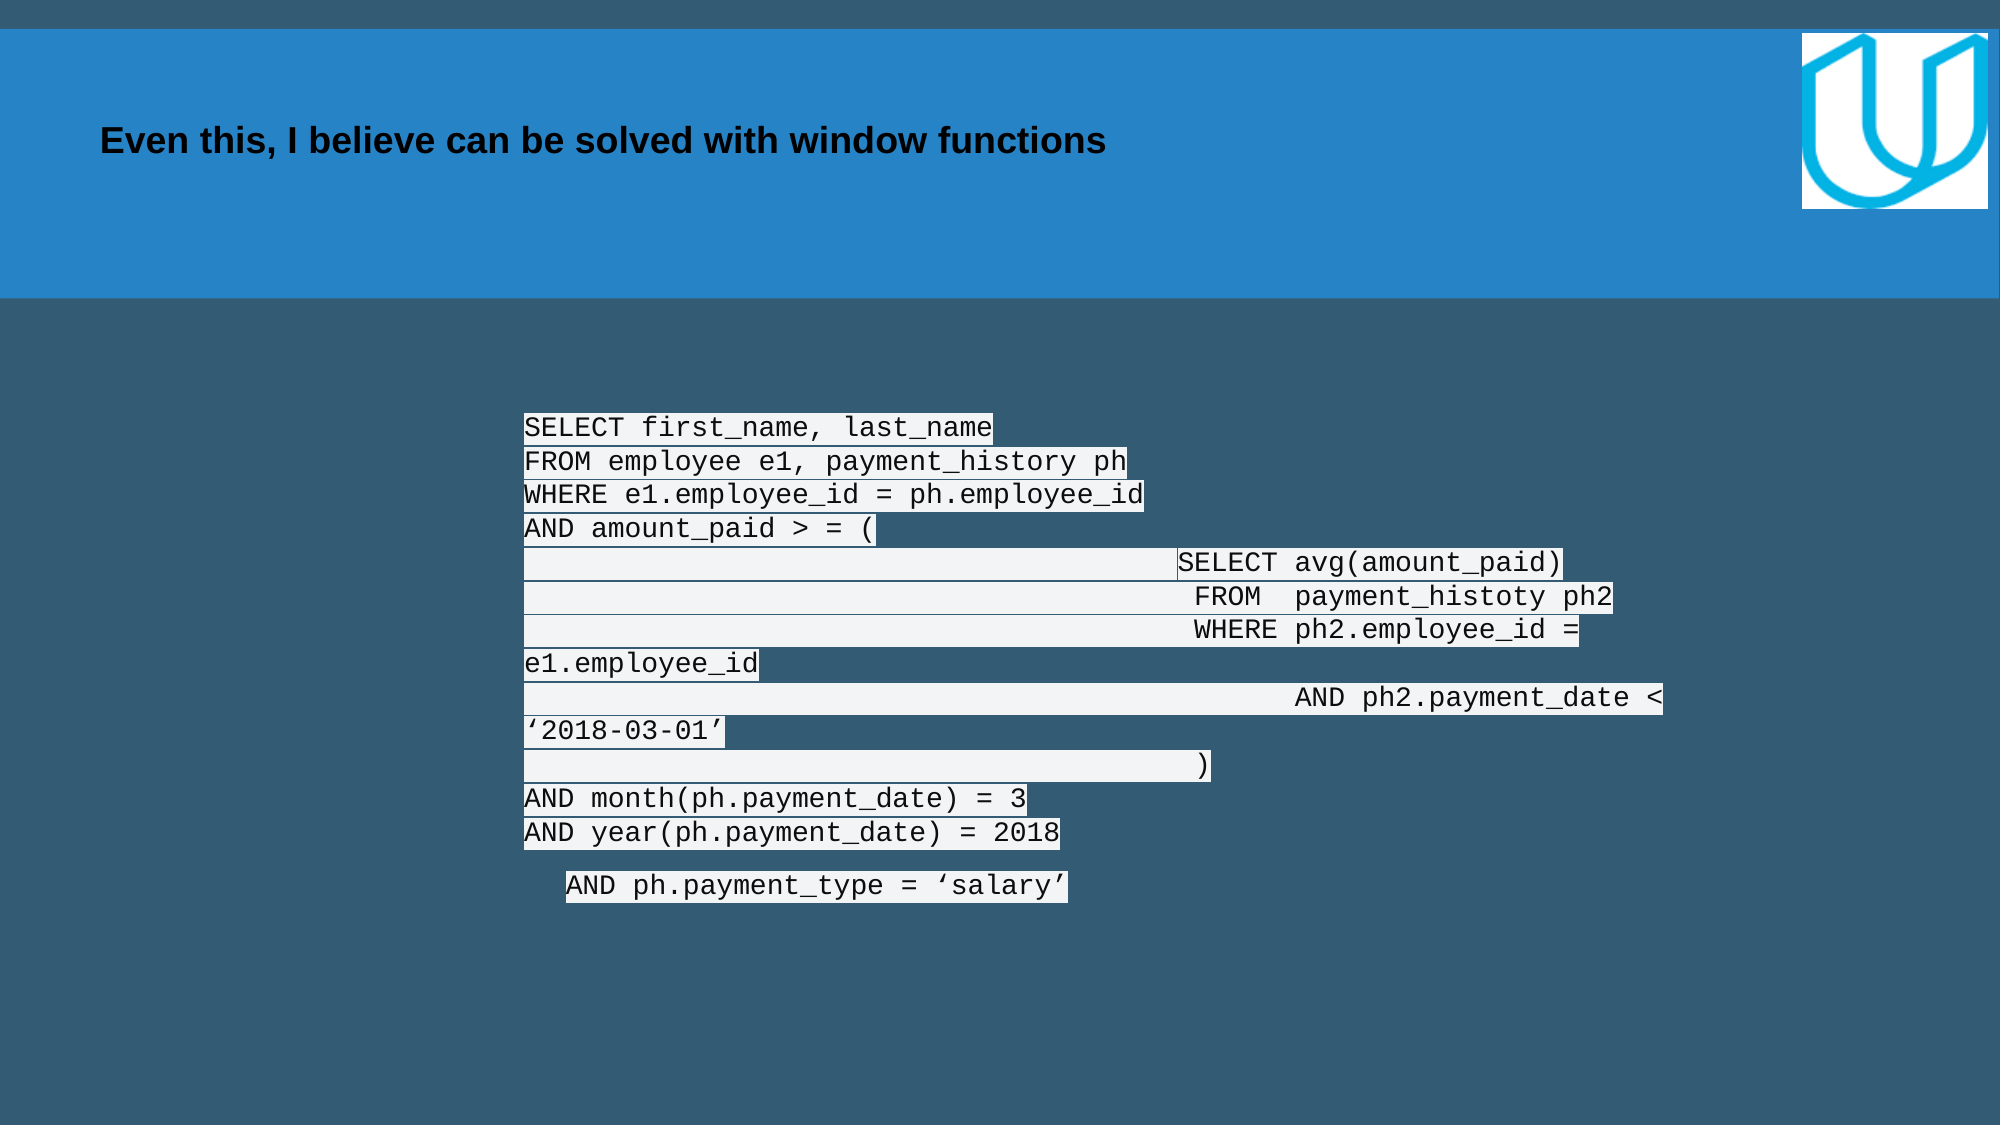

# Even this, I believe can be solved with window functions

SELECT first_name, last_name
FROM employee e1, payment_history ph
WHERE e1.employee_id = ph.employee_id
AND amount_paid > = (
                                       SELECT avg(amount_paid)
                                        FROM  payment_histoty ph2
                                        WHERE ph2.employee_id = e1.employee_id
                                              AND ph2.payment_date < ‘2018-03-01’
                                        )
AND month(ph.payment_date) = 3
AND year(ph.payment_date) = 2018
AND ph.payment_type = ‘salary’